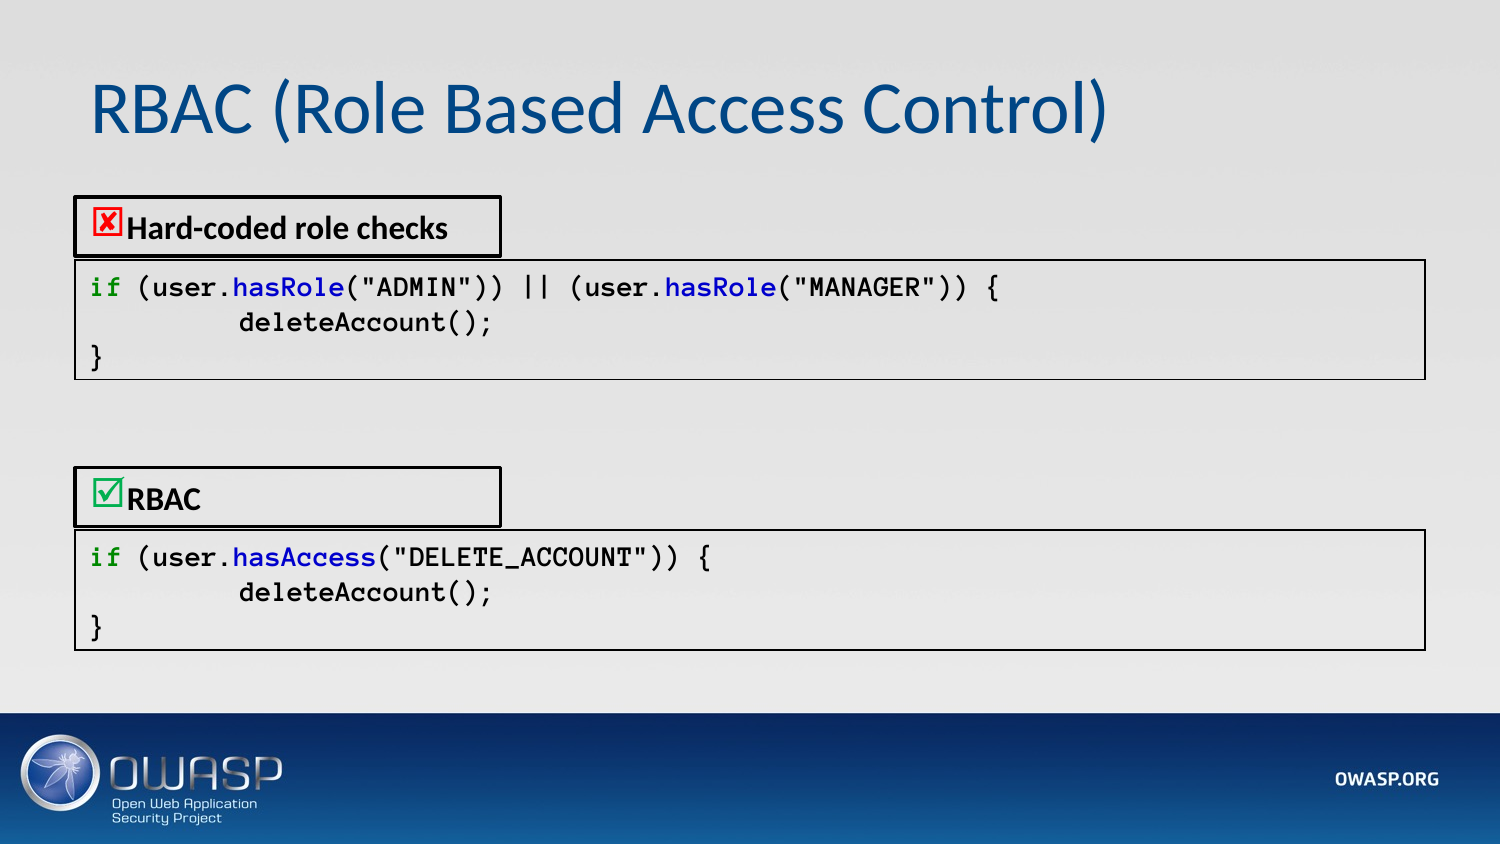

# RBAC (Role Based Access Control)
Hard-coded role checks
if (user.hasRole("ADMIN")) || (user.hasRole("MANAGER")) {
	deleteAccount();
}
RBAC
if (user.hasAccess("DELETE_ACCOUNT")) {
	deleteAccount();
}